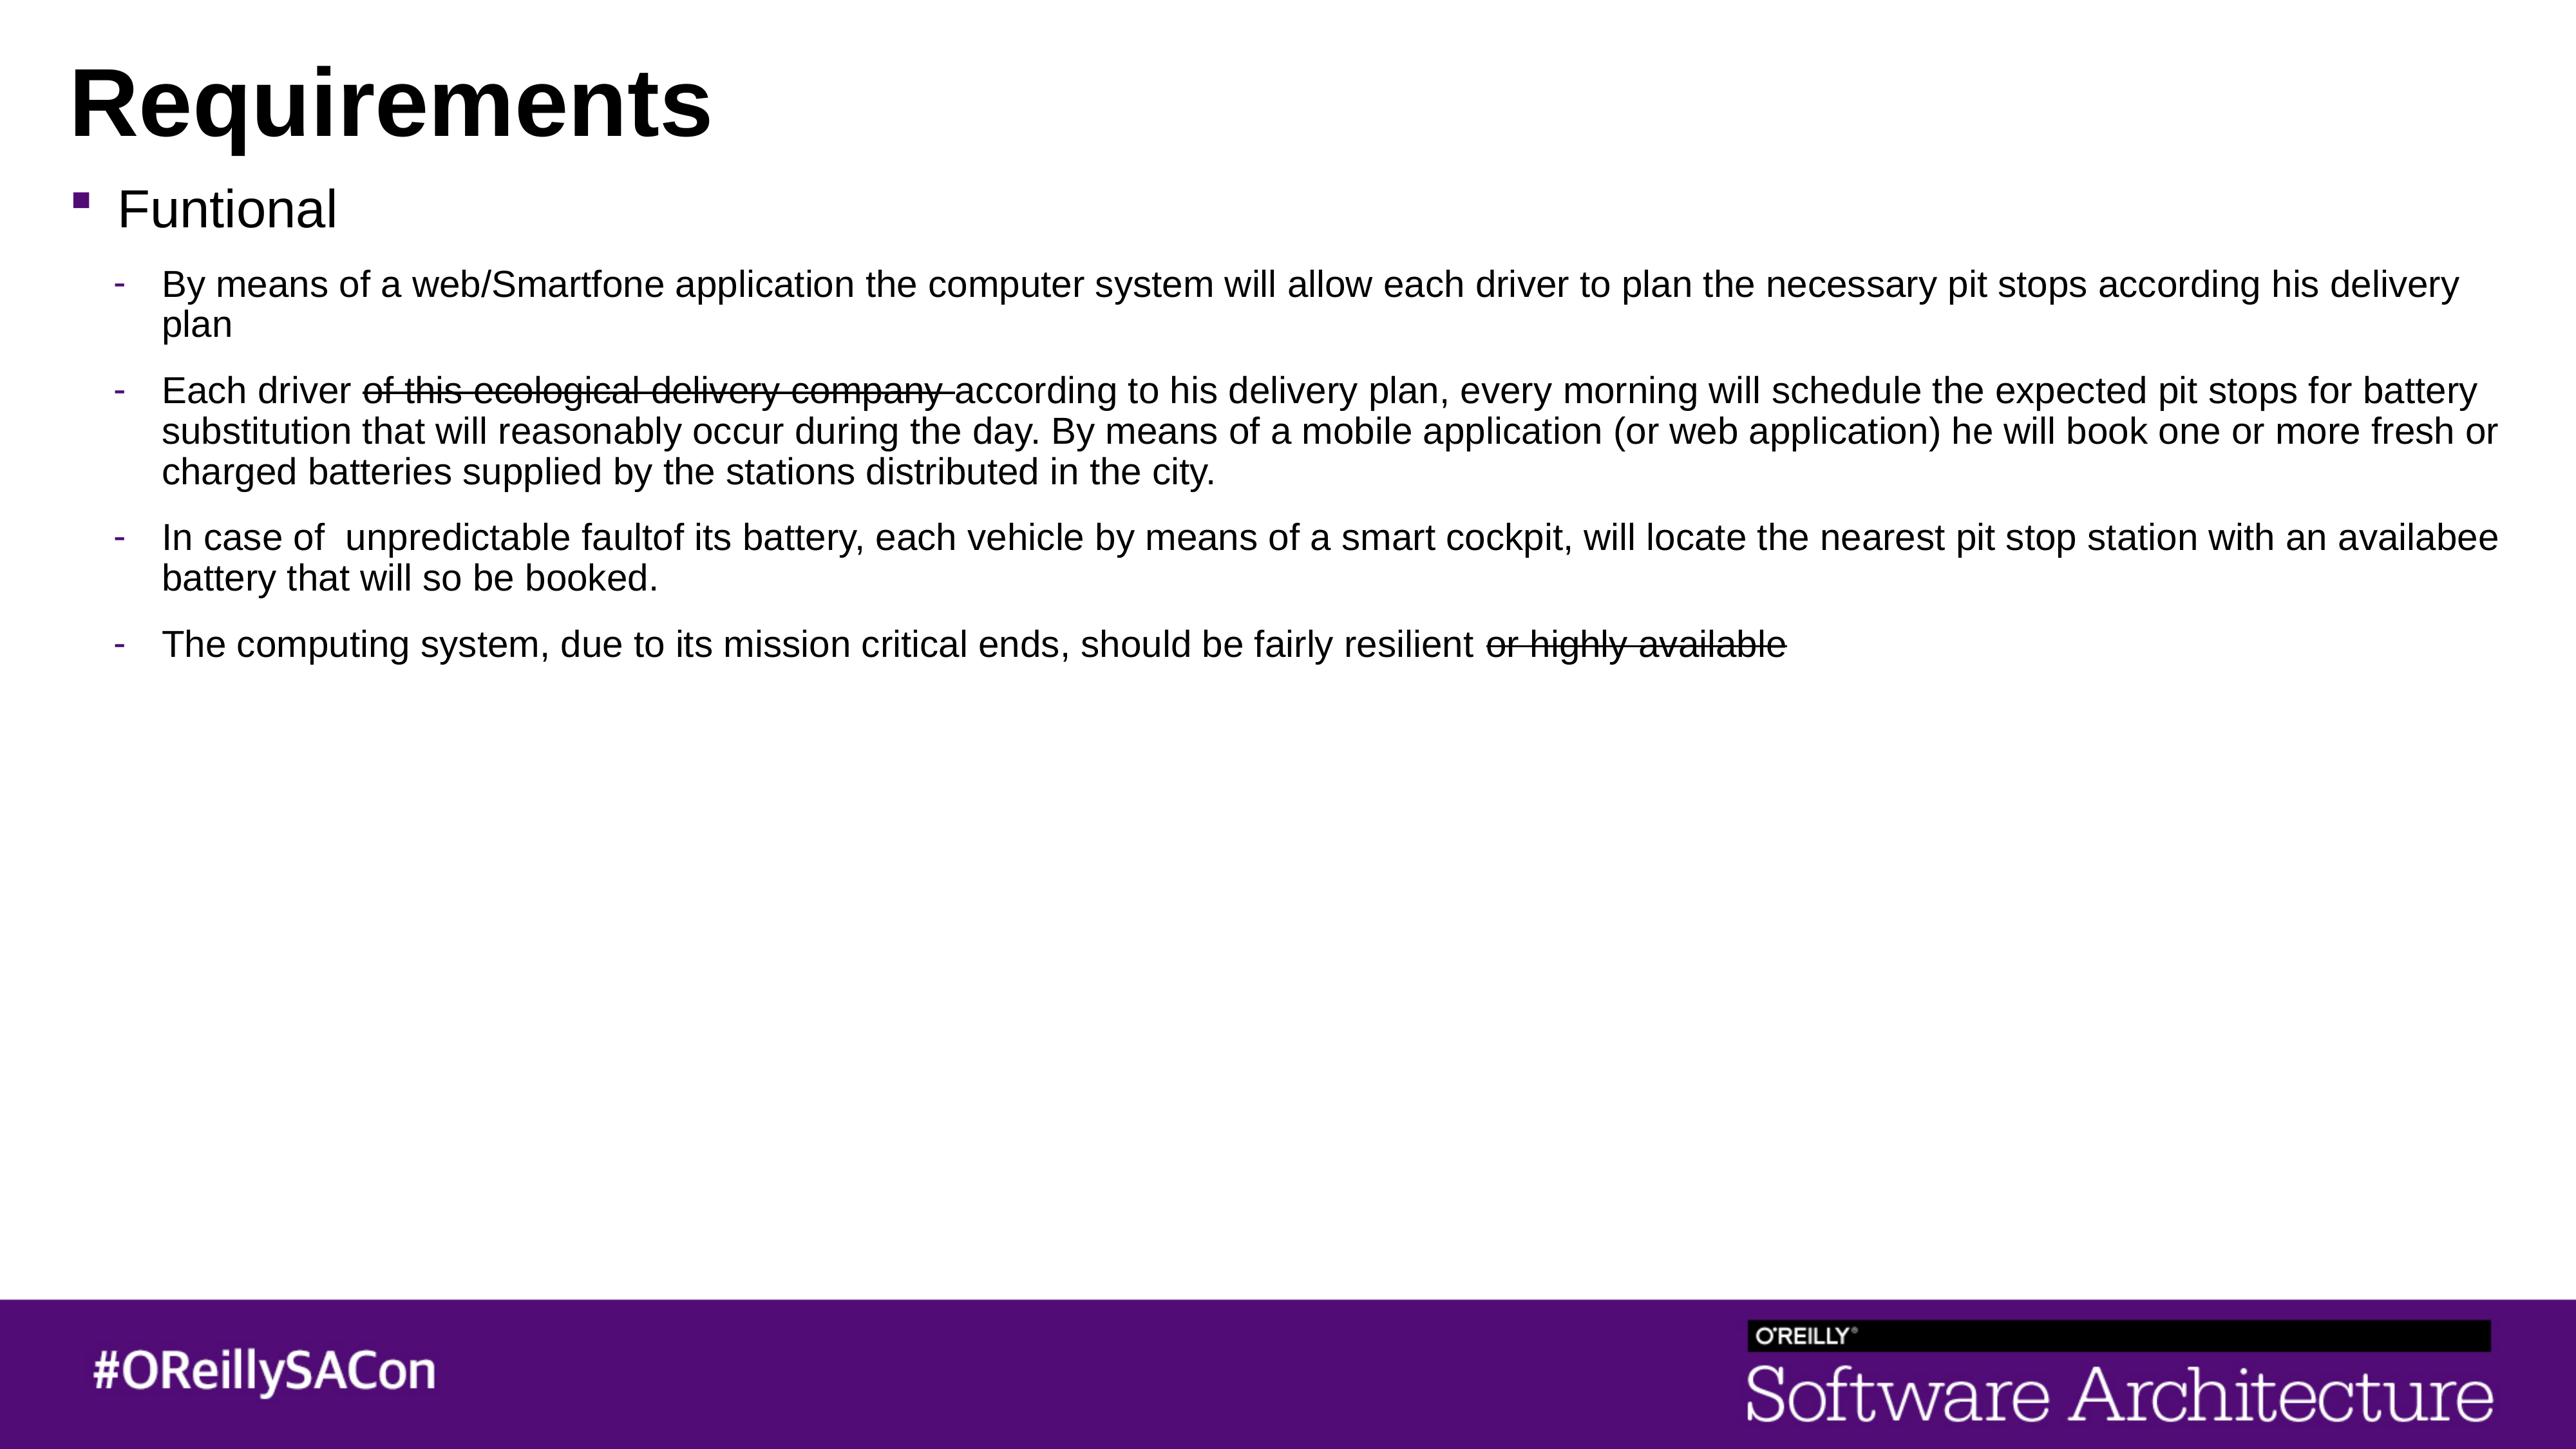

# Requirements
Funtional
By means of a web/Smartfone application the computer system will allow each driver to plan the necessary pit stops according his delivery plan
Each driver of this ecological delivery company according to his delivery plan, every morning will schedule the expected pit stops for battery substitution that will reasonably occur during the day. By means of a mobile application (or web application) he will book one or more fresh or charged batteries supplied by the stations distributed in the city.
In case of  unpredictable faultof its battery, each vehicle by means of a smart cockpit, will locate the nearest pit stop station with an availabee battery that will so be booked.
The computing system, due to its mission critical ends, should be fairly resilient or highly available